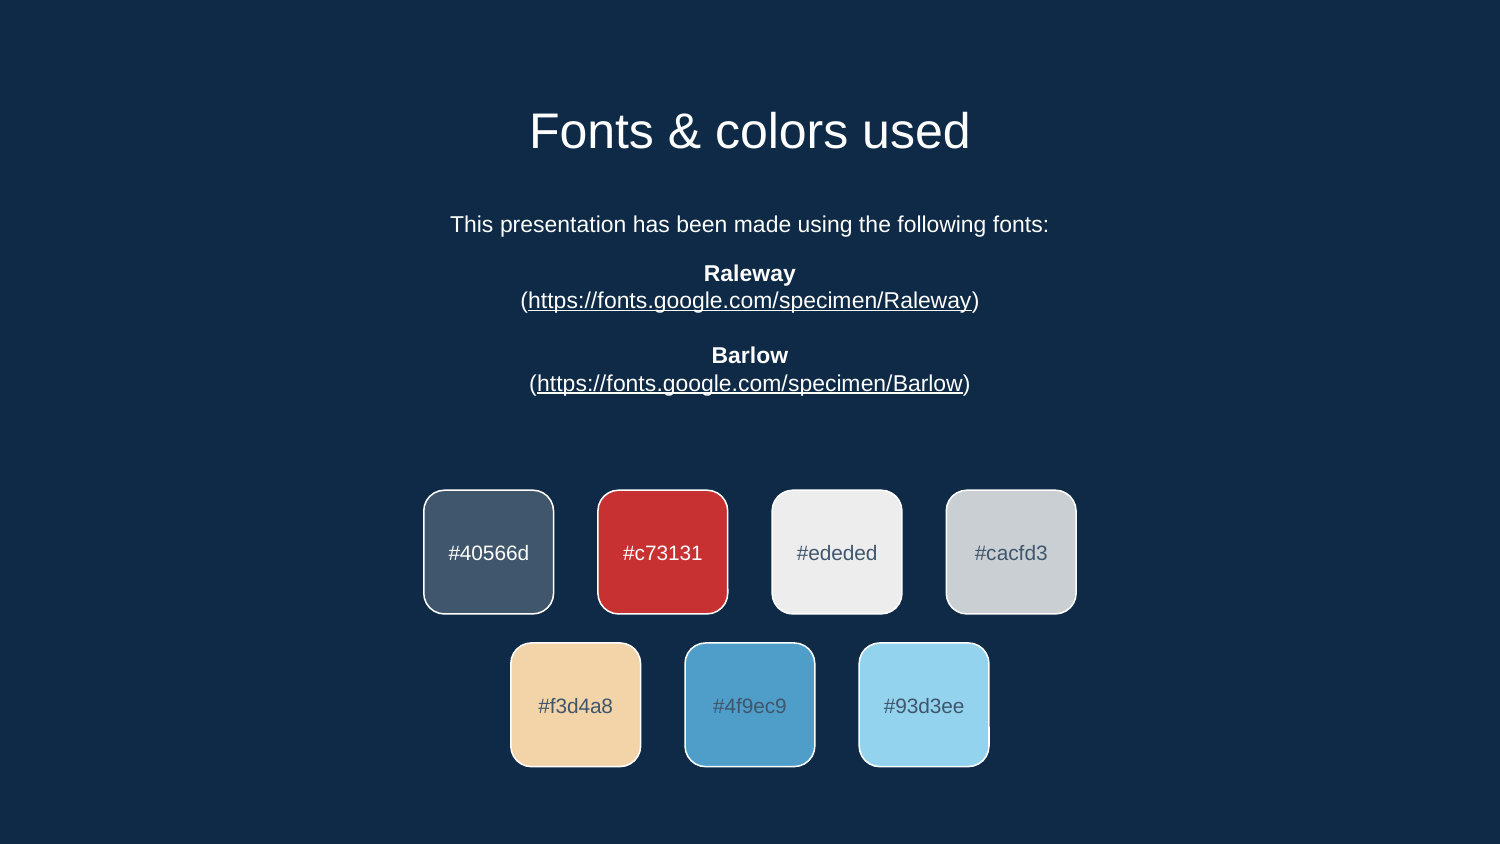

# Fonts & colors used
This presentation has been made using the following fonts:
Raleway
(https://fonts.google.com/specimen/Raleway)

Barlow
(https://fonts.google.com/specimen/Barlow)

#40566d
#c73131
#ededed
#cacfd3

#f3d4a8
#4f9ec9
#93d3ee